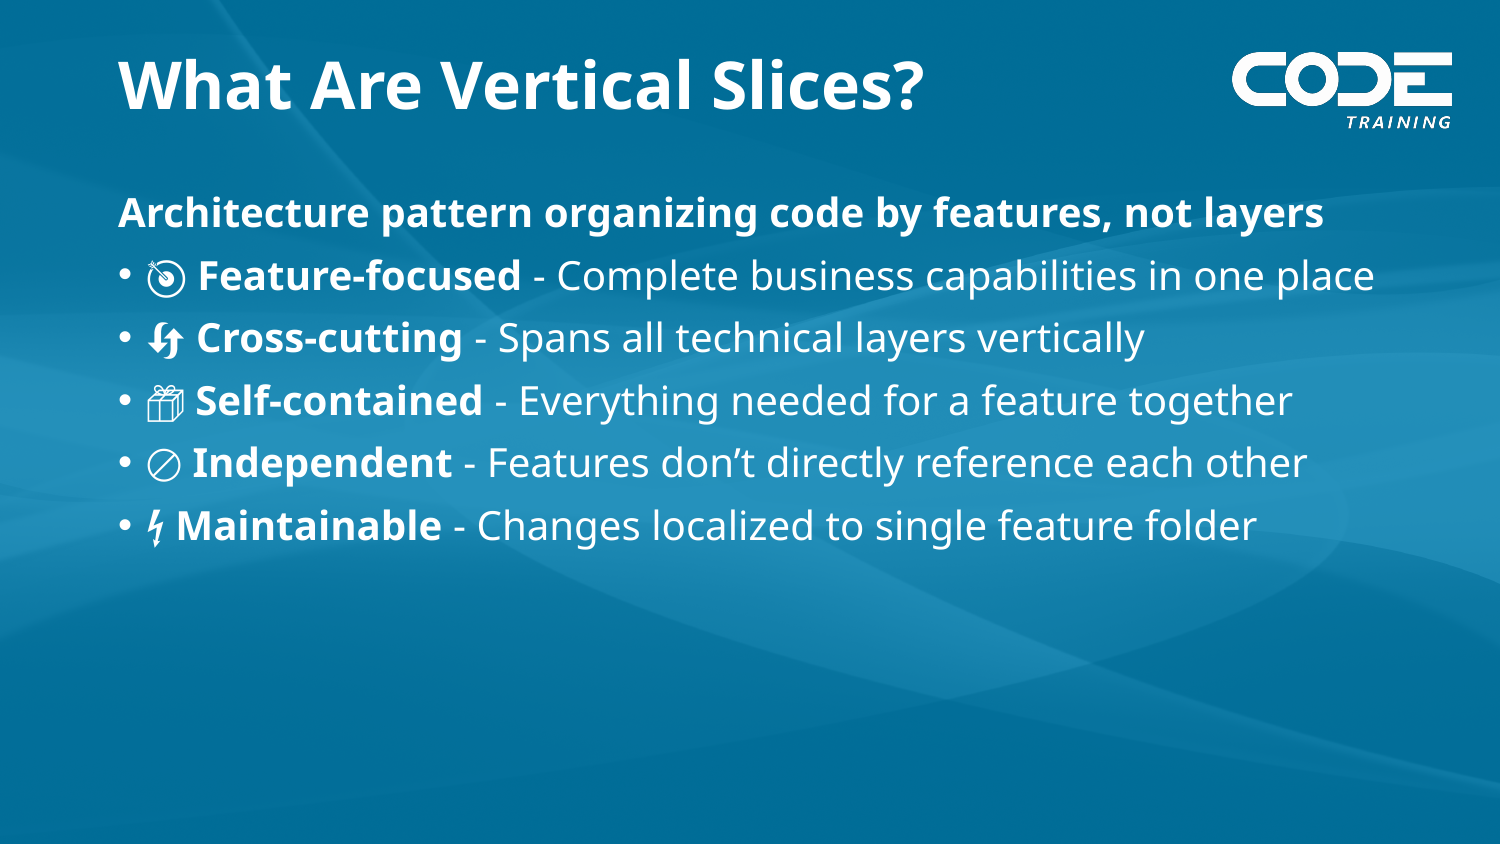

# What Are Vertical Slices?
Architecture pattern organizing code by features, not layers
🎯 Feature-focused - Complete business capabilities in one place
🔄 Cross-cutting - Spans all technical layers vertically
📦 Self-contained - Everything needed for a feature together
🚫 Independent - Features don’t directly reference each other
⚡ Maintainable - Changes localized to single feature folder